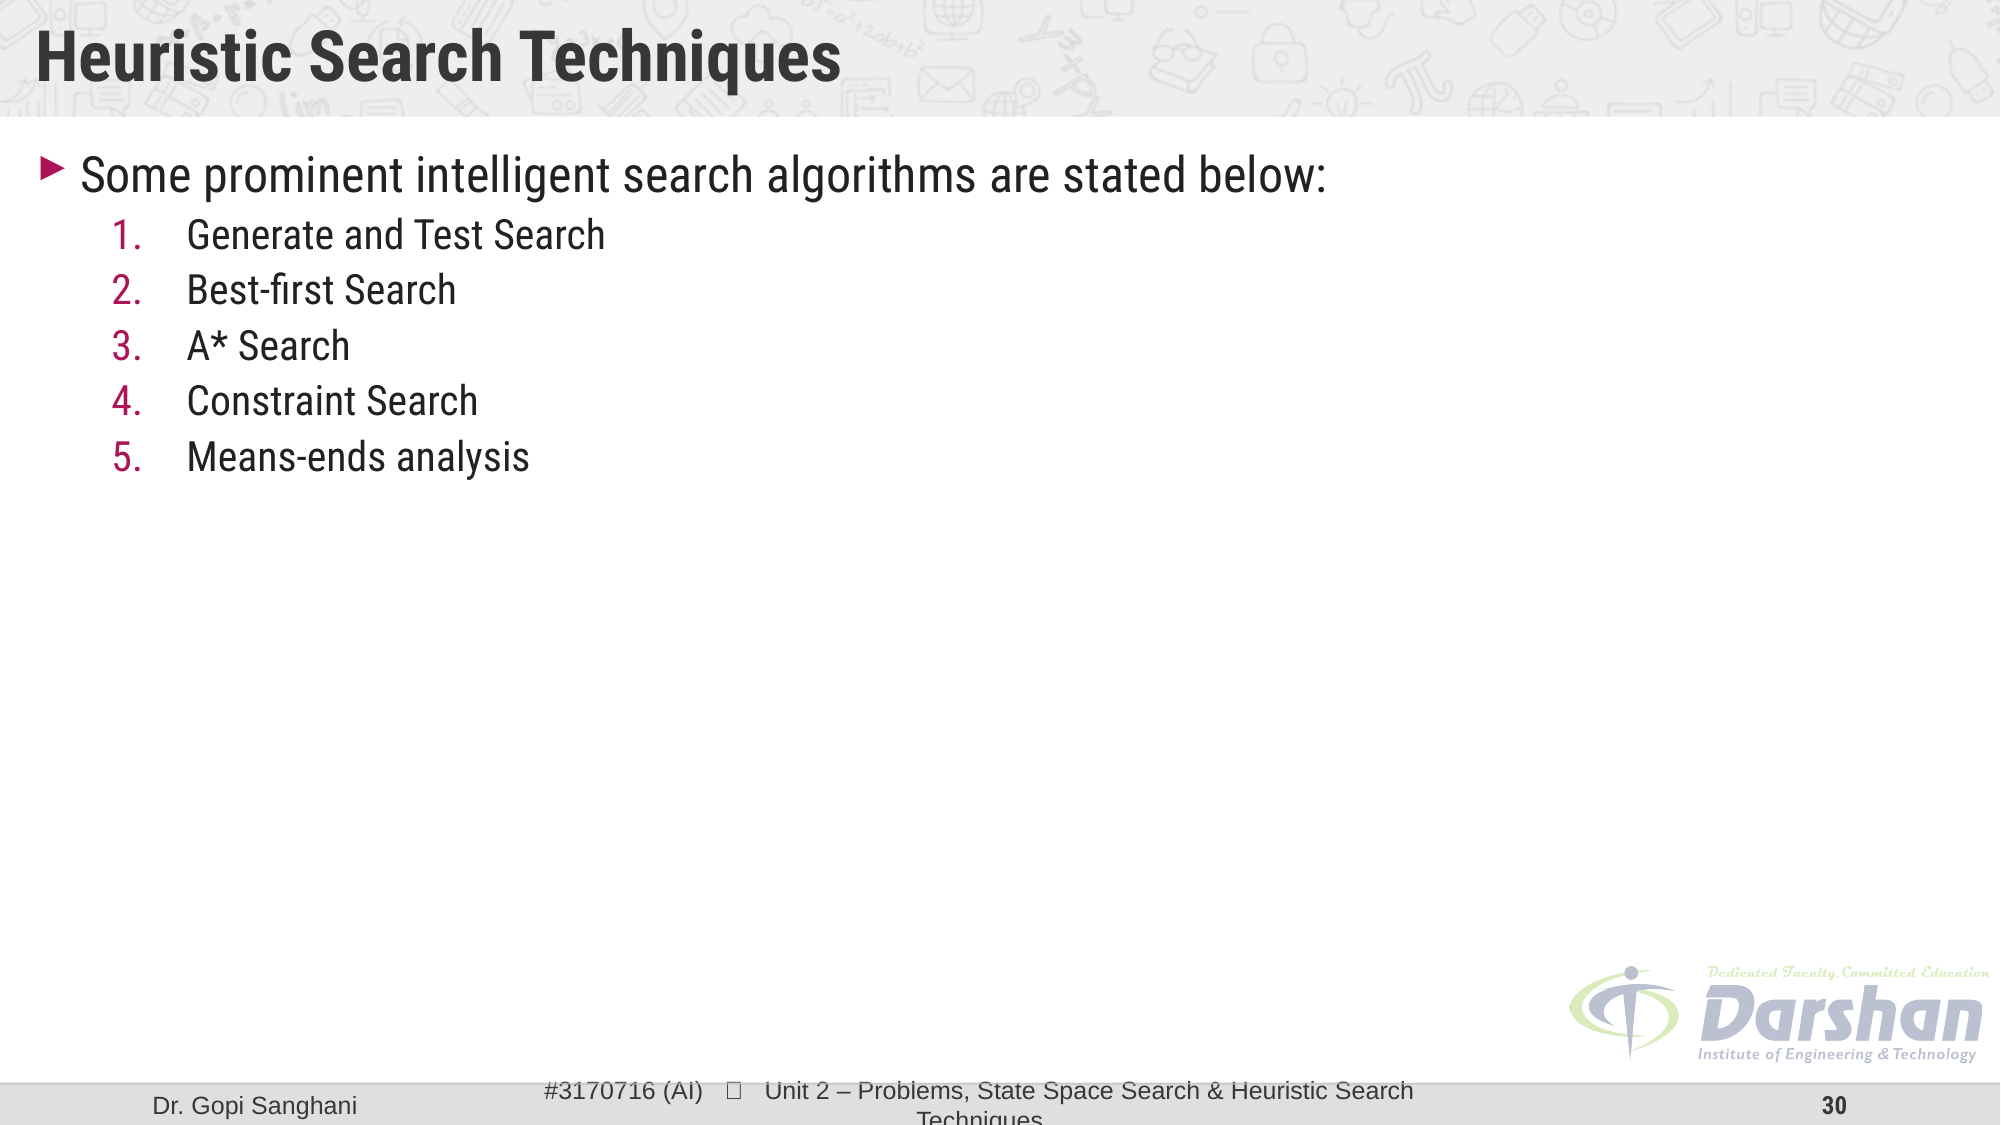

# Heuristic Search Techniques
Some prominent intelligent search algorithms are stated below:
Generate and Test Search
Best-first Search
A* Search
Constraint Search
Means-ends analysis